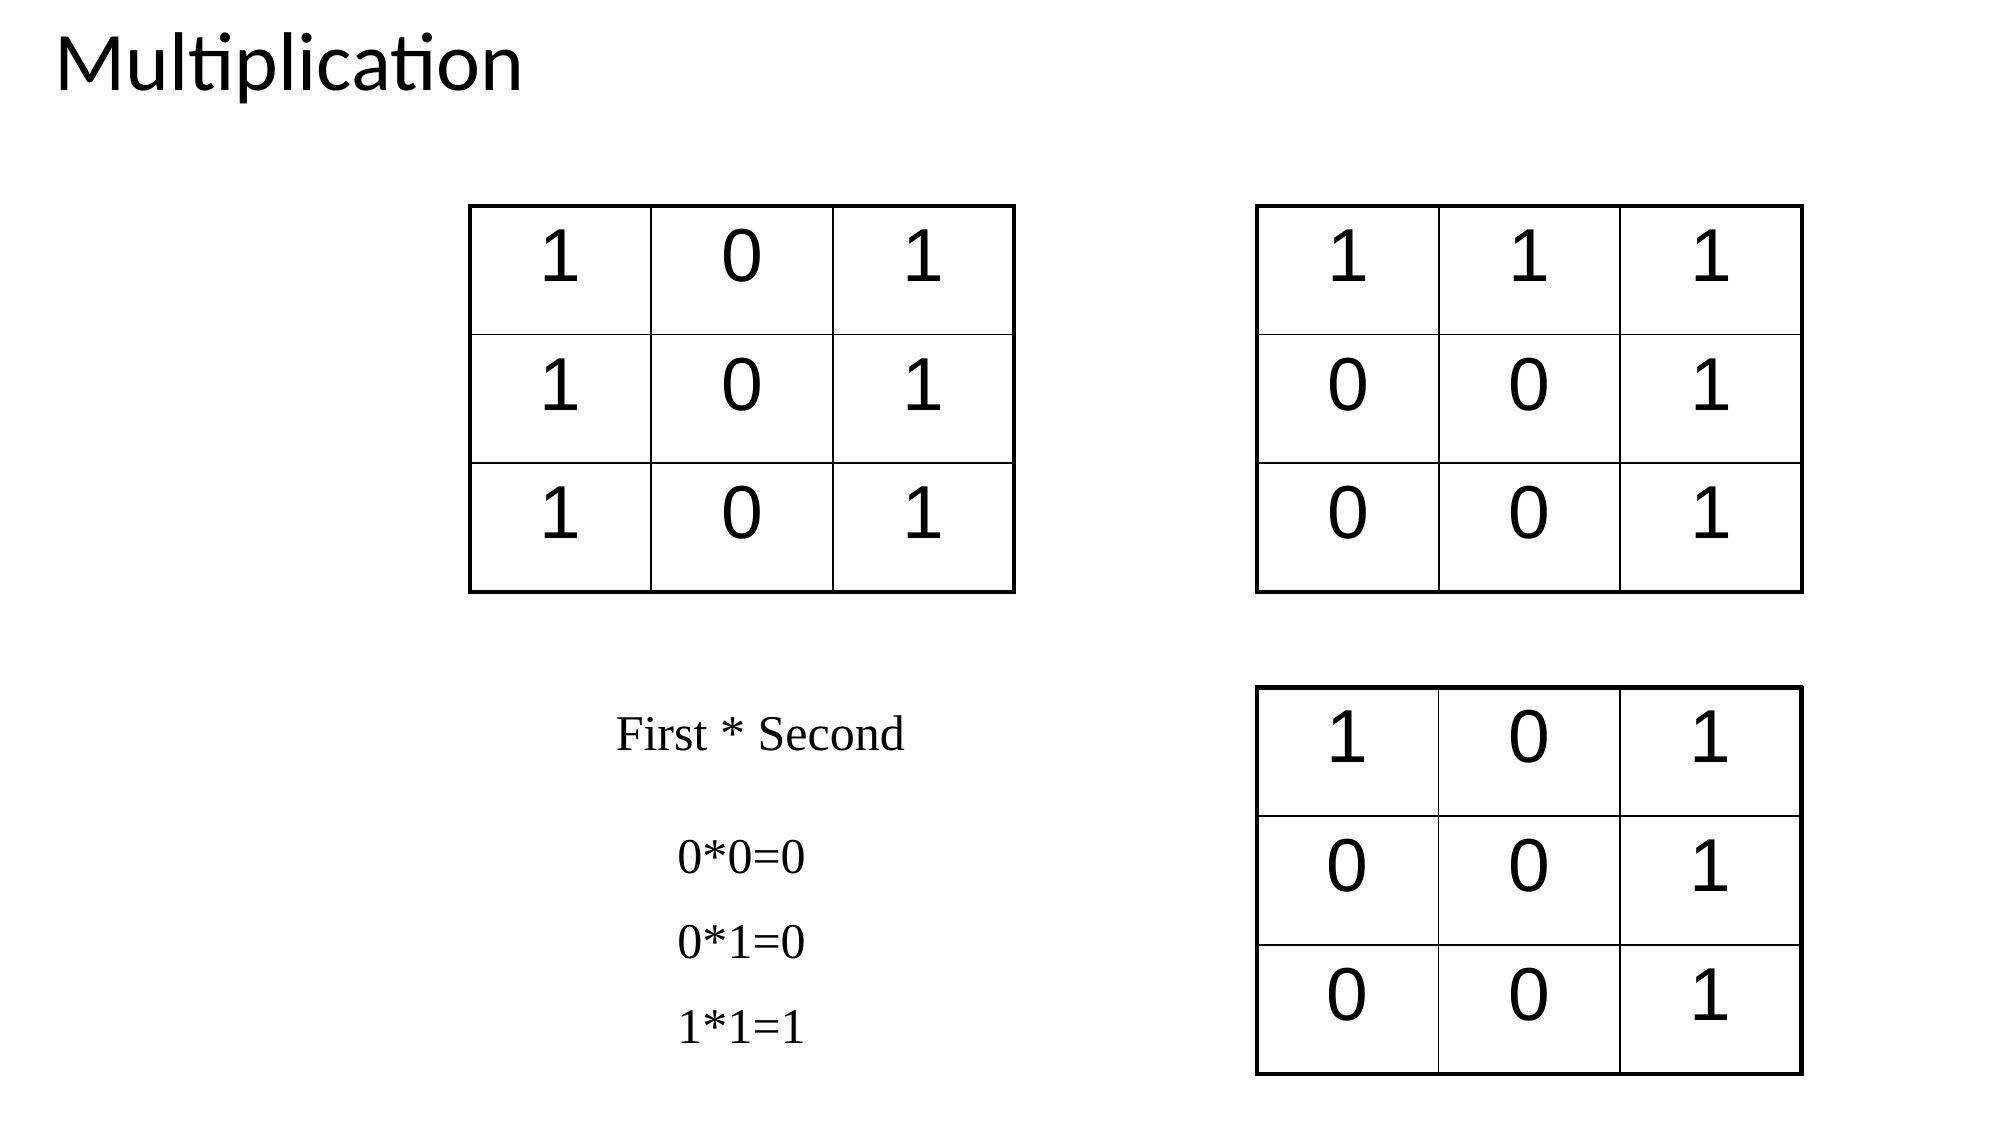

Multiplication
| 1 | 0 | 1 |
| --- | --- | --- |
| 1 | 0 | 1 |
| 1 | 0 | 1 |
| 1 | 1 | 1 |
| --- | --- | --- |
| 0 | 0 | 1 |
| 0 | 0 | 1 |
| 1 | 0 | 1 |
| --- | --- | --- |
| 0 | 0 | 1 |
| 0 | 0 | 1 |
First * Second
0*0=0
0*1=0
1*1=1